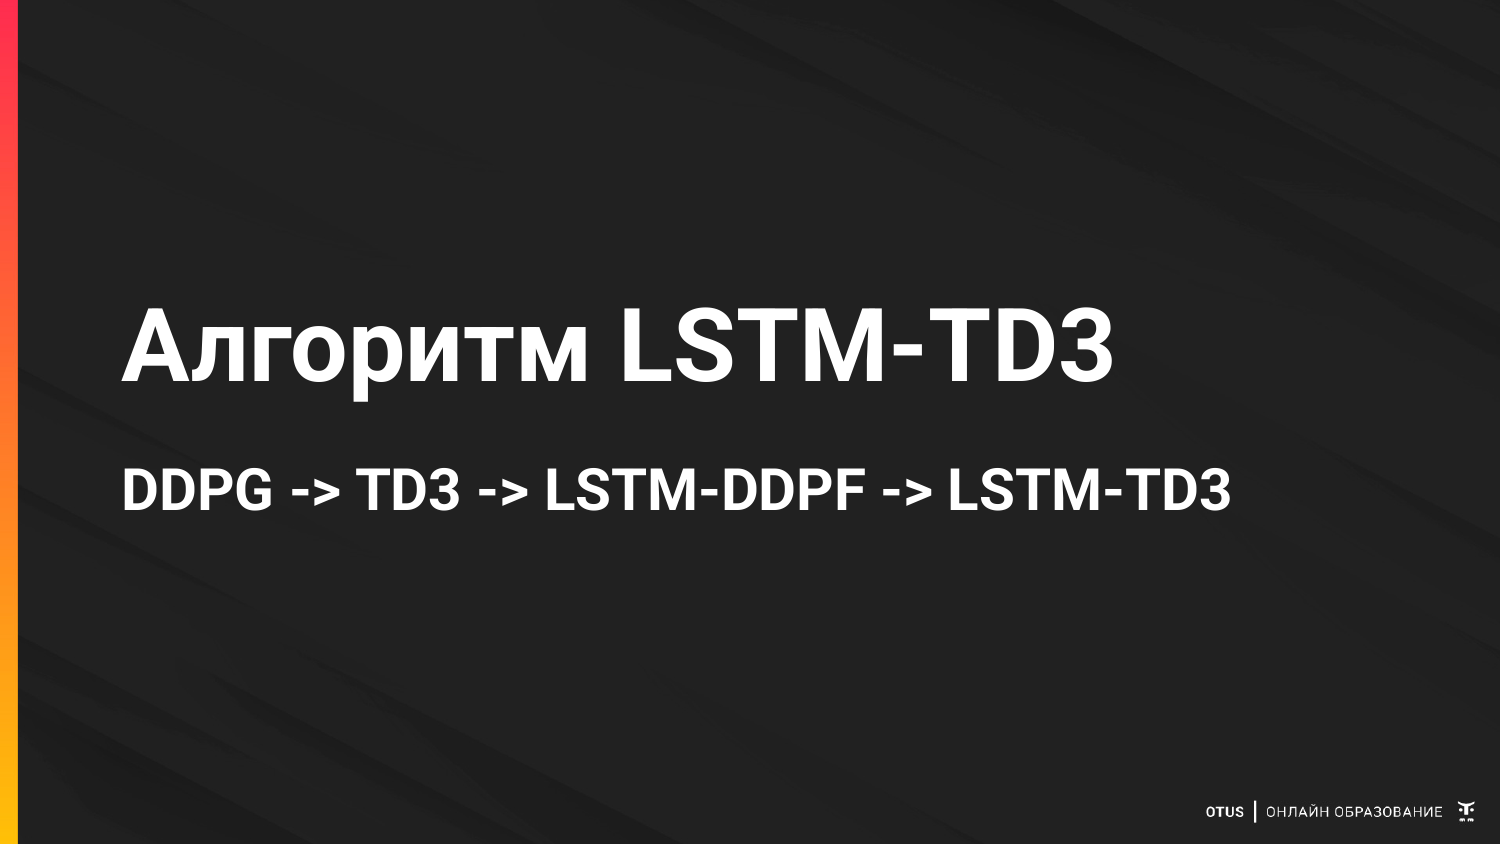

# Алгоритм LSTM-TD3 DDPG -> TD3 -> LSTM-DDPF -> LSTM-TD3